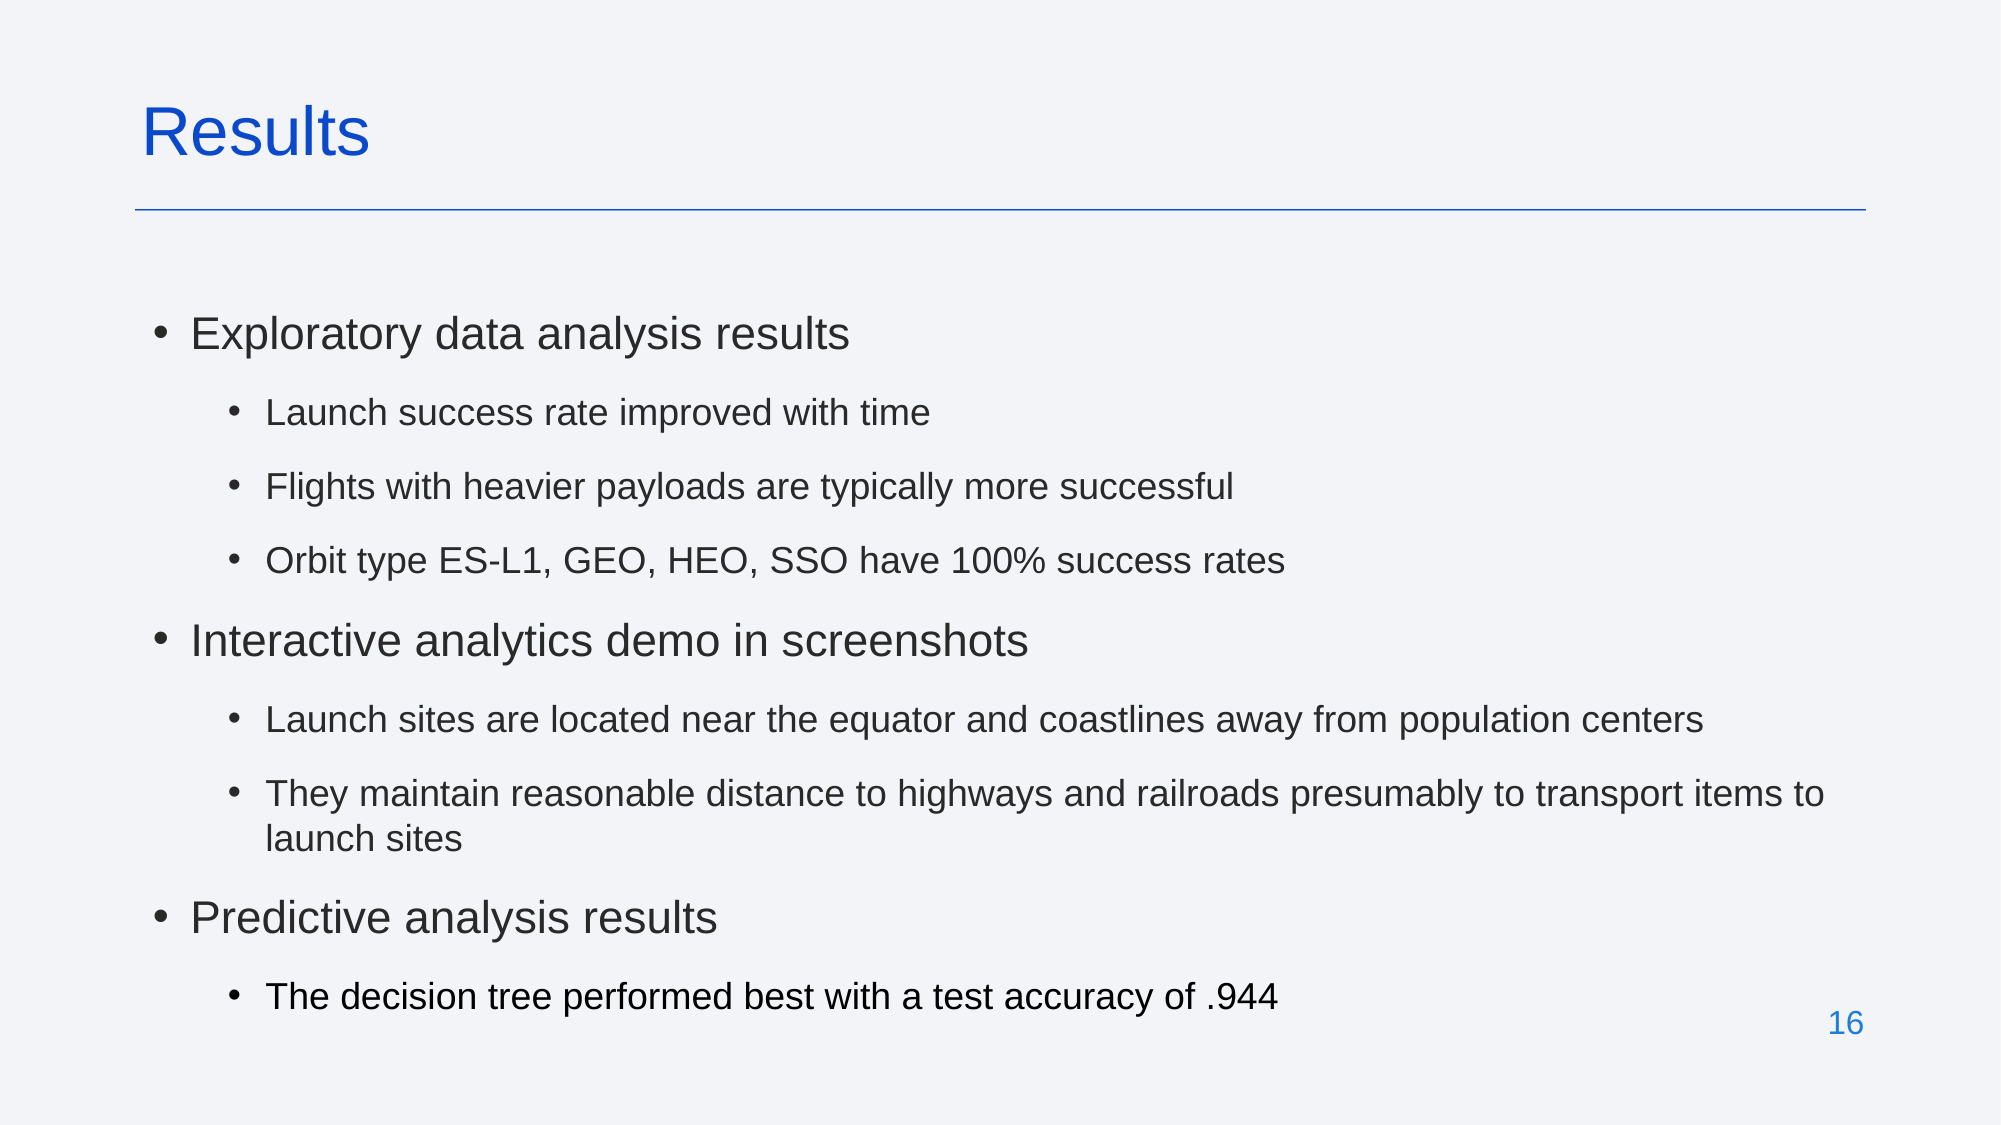

Results
Exploratory data analysis results
Launch success rate improved with time
Flights with heavier payloads are typically more successful
Orbit type ES-L1, GEO, HEO, SSO have 100% success rates
Interactive analytics demo in screenshots
Launch sites are located near the equator and coastlines away from population centers
They maintain reasonable distance to highways and railroads presumably to transport items to launch sites
Predictive analysis results
The decision tree performed best with a test accuracy of .944

16